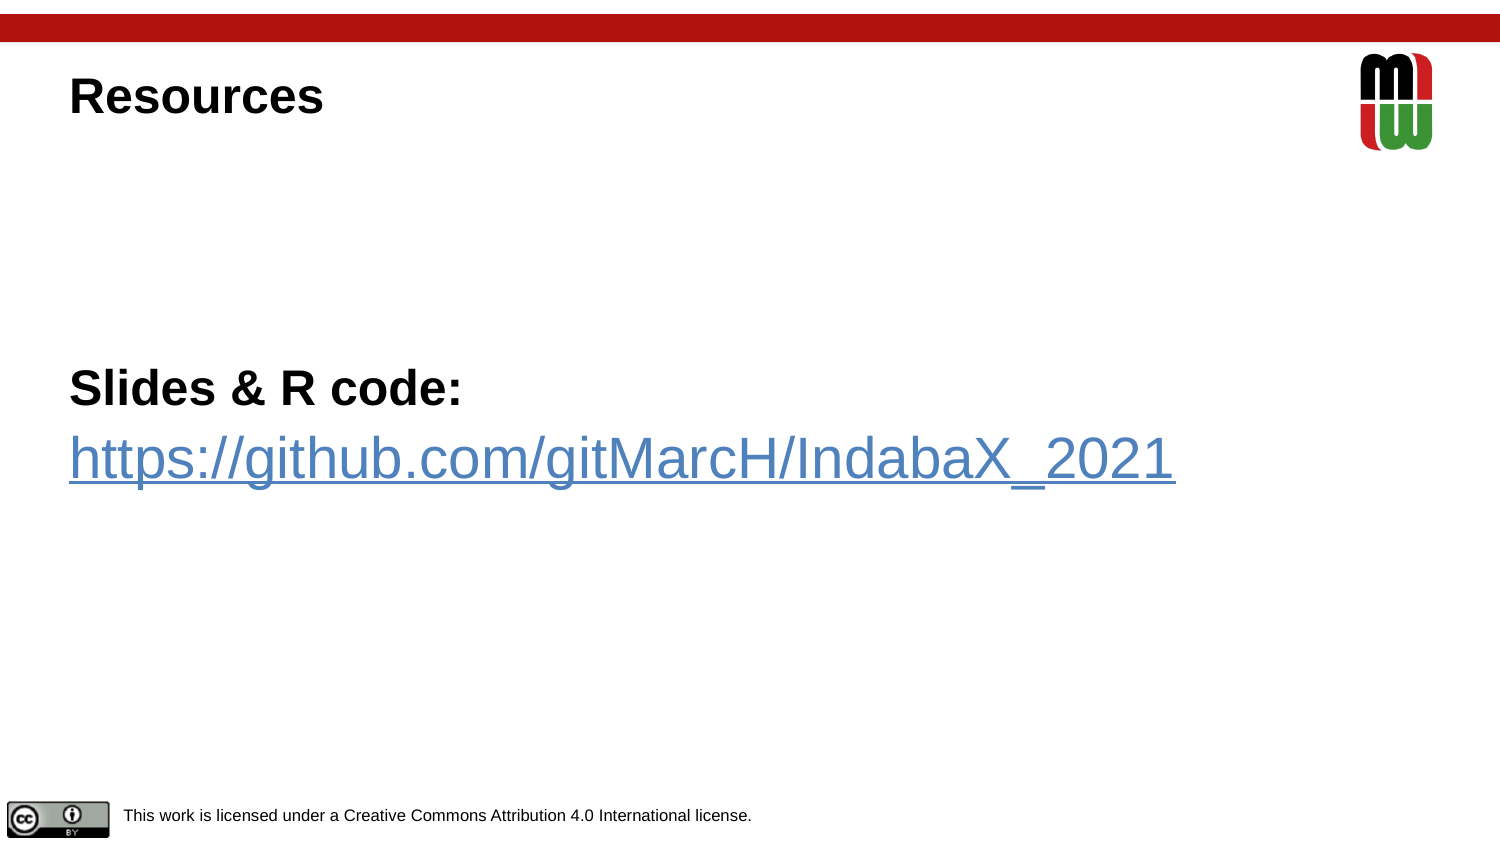

# Resources

Slides & R code:
https://github.com/gitMarcH/IndabaX_2021